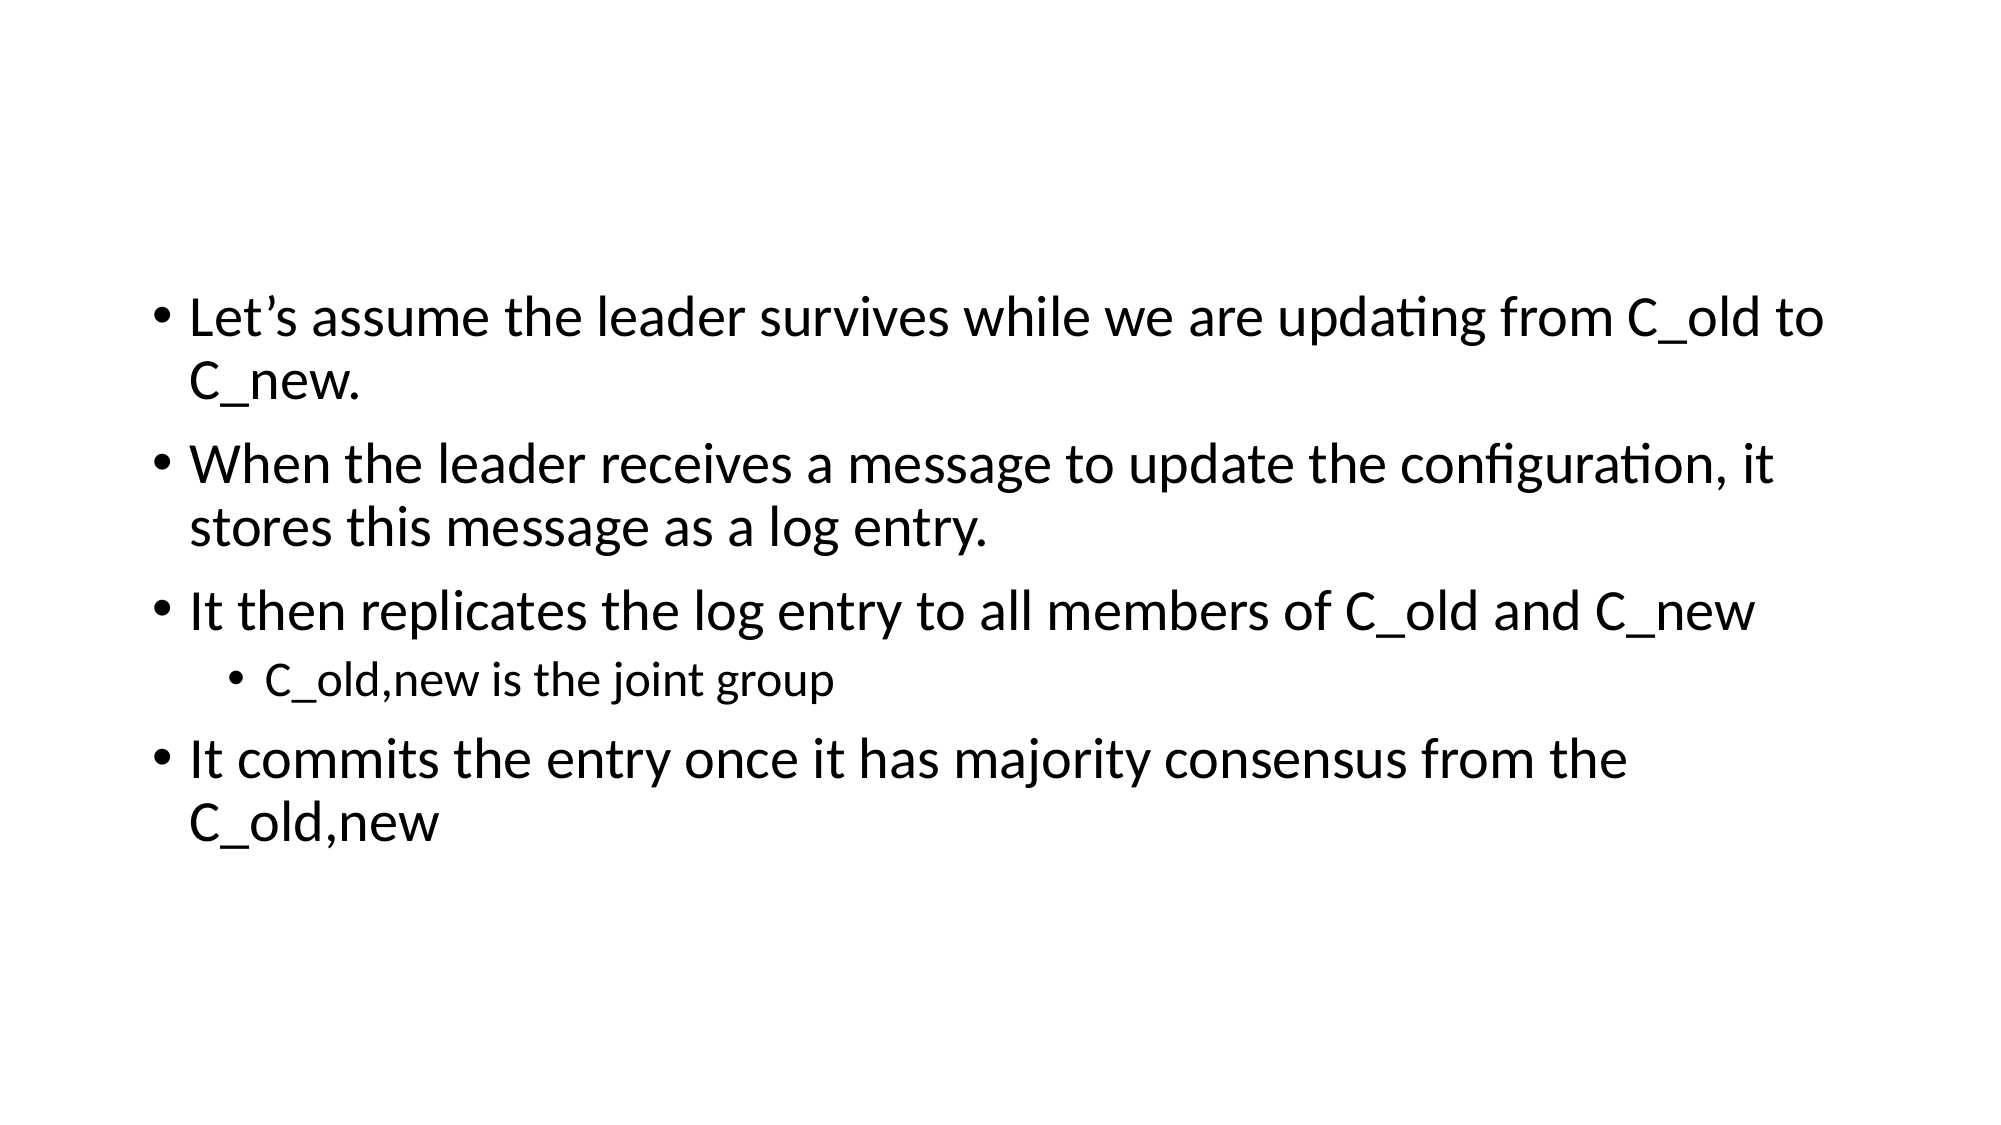

# Raft Uses Raft to Update Raft
Let’s assume the leader survives while we are updating from C_old to C_new.
When the leader receives a message to update the configuration, it stores this message as a log entry.
It then replicates the log entry to all members of C_old and C_new
C_old,new is the joint group
It commits the entry once it has majority consensus from the C_old,new